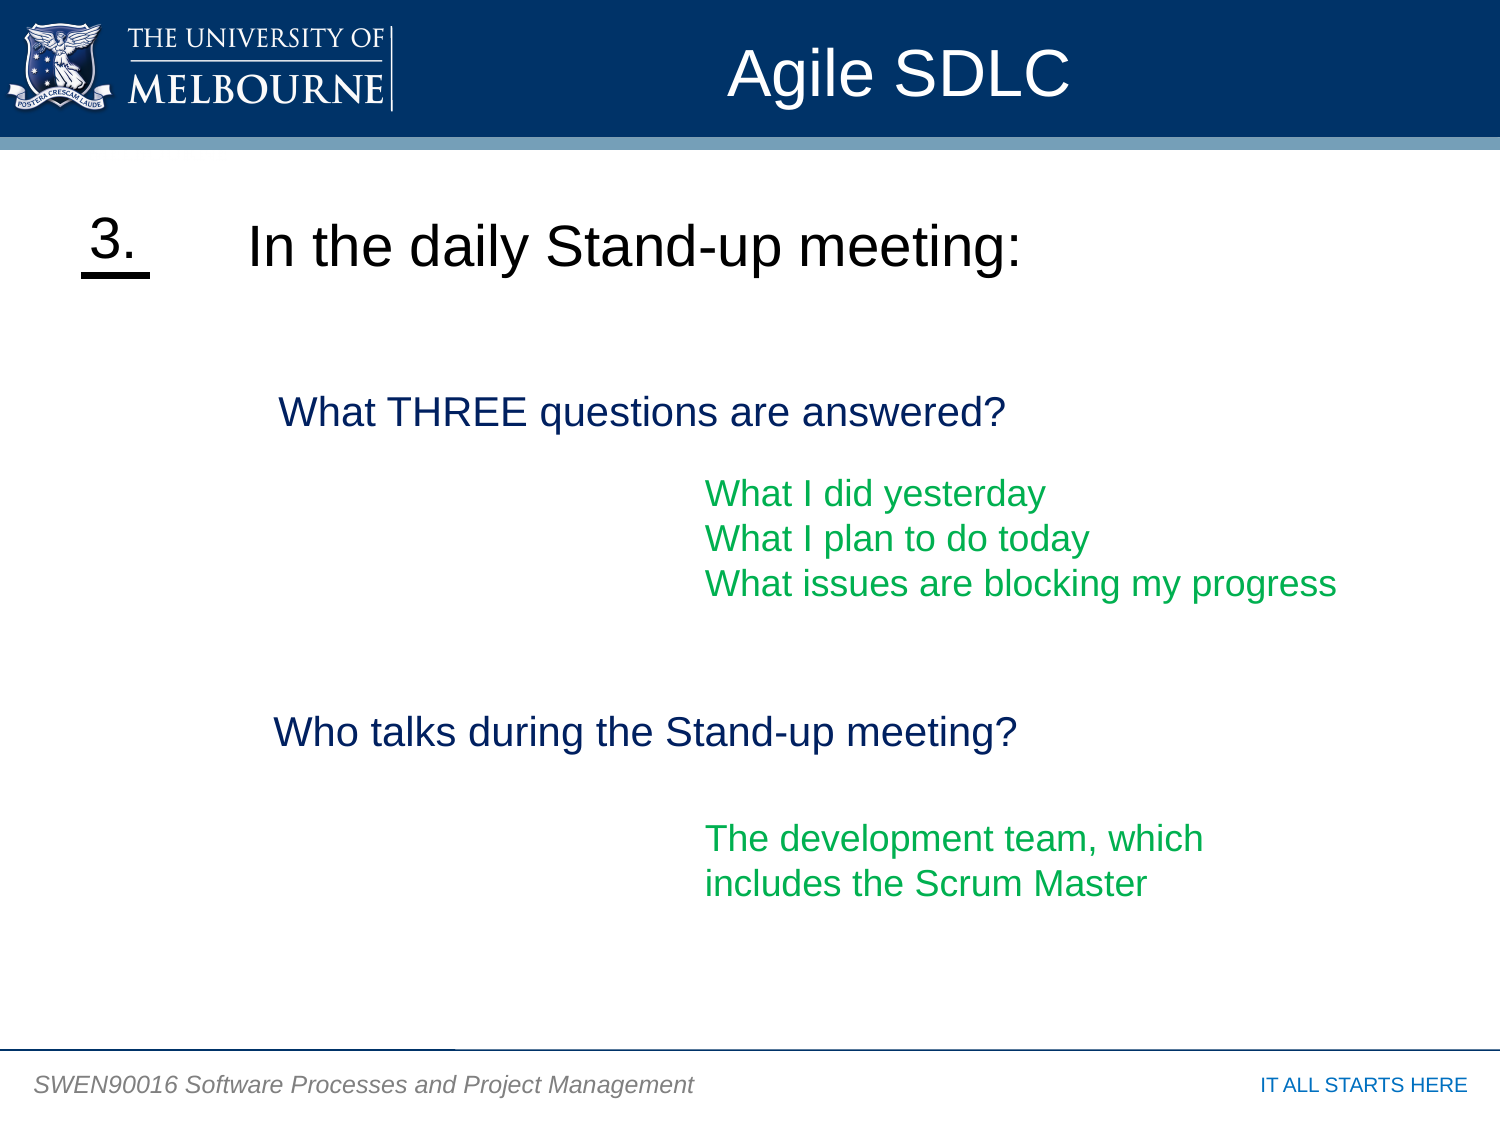

# Agile SDLC
In the daily Stand-up meeting:

3.

What THREE questions are answered?

Who talks during the Stand-up meeting?

What I did yesterday
What I plan to do today
What issues are blocking my progress
The development team, which includes the Scrum Master